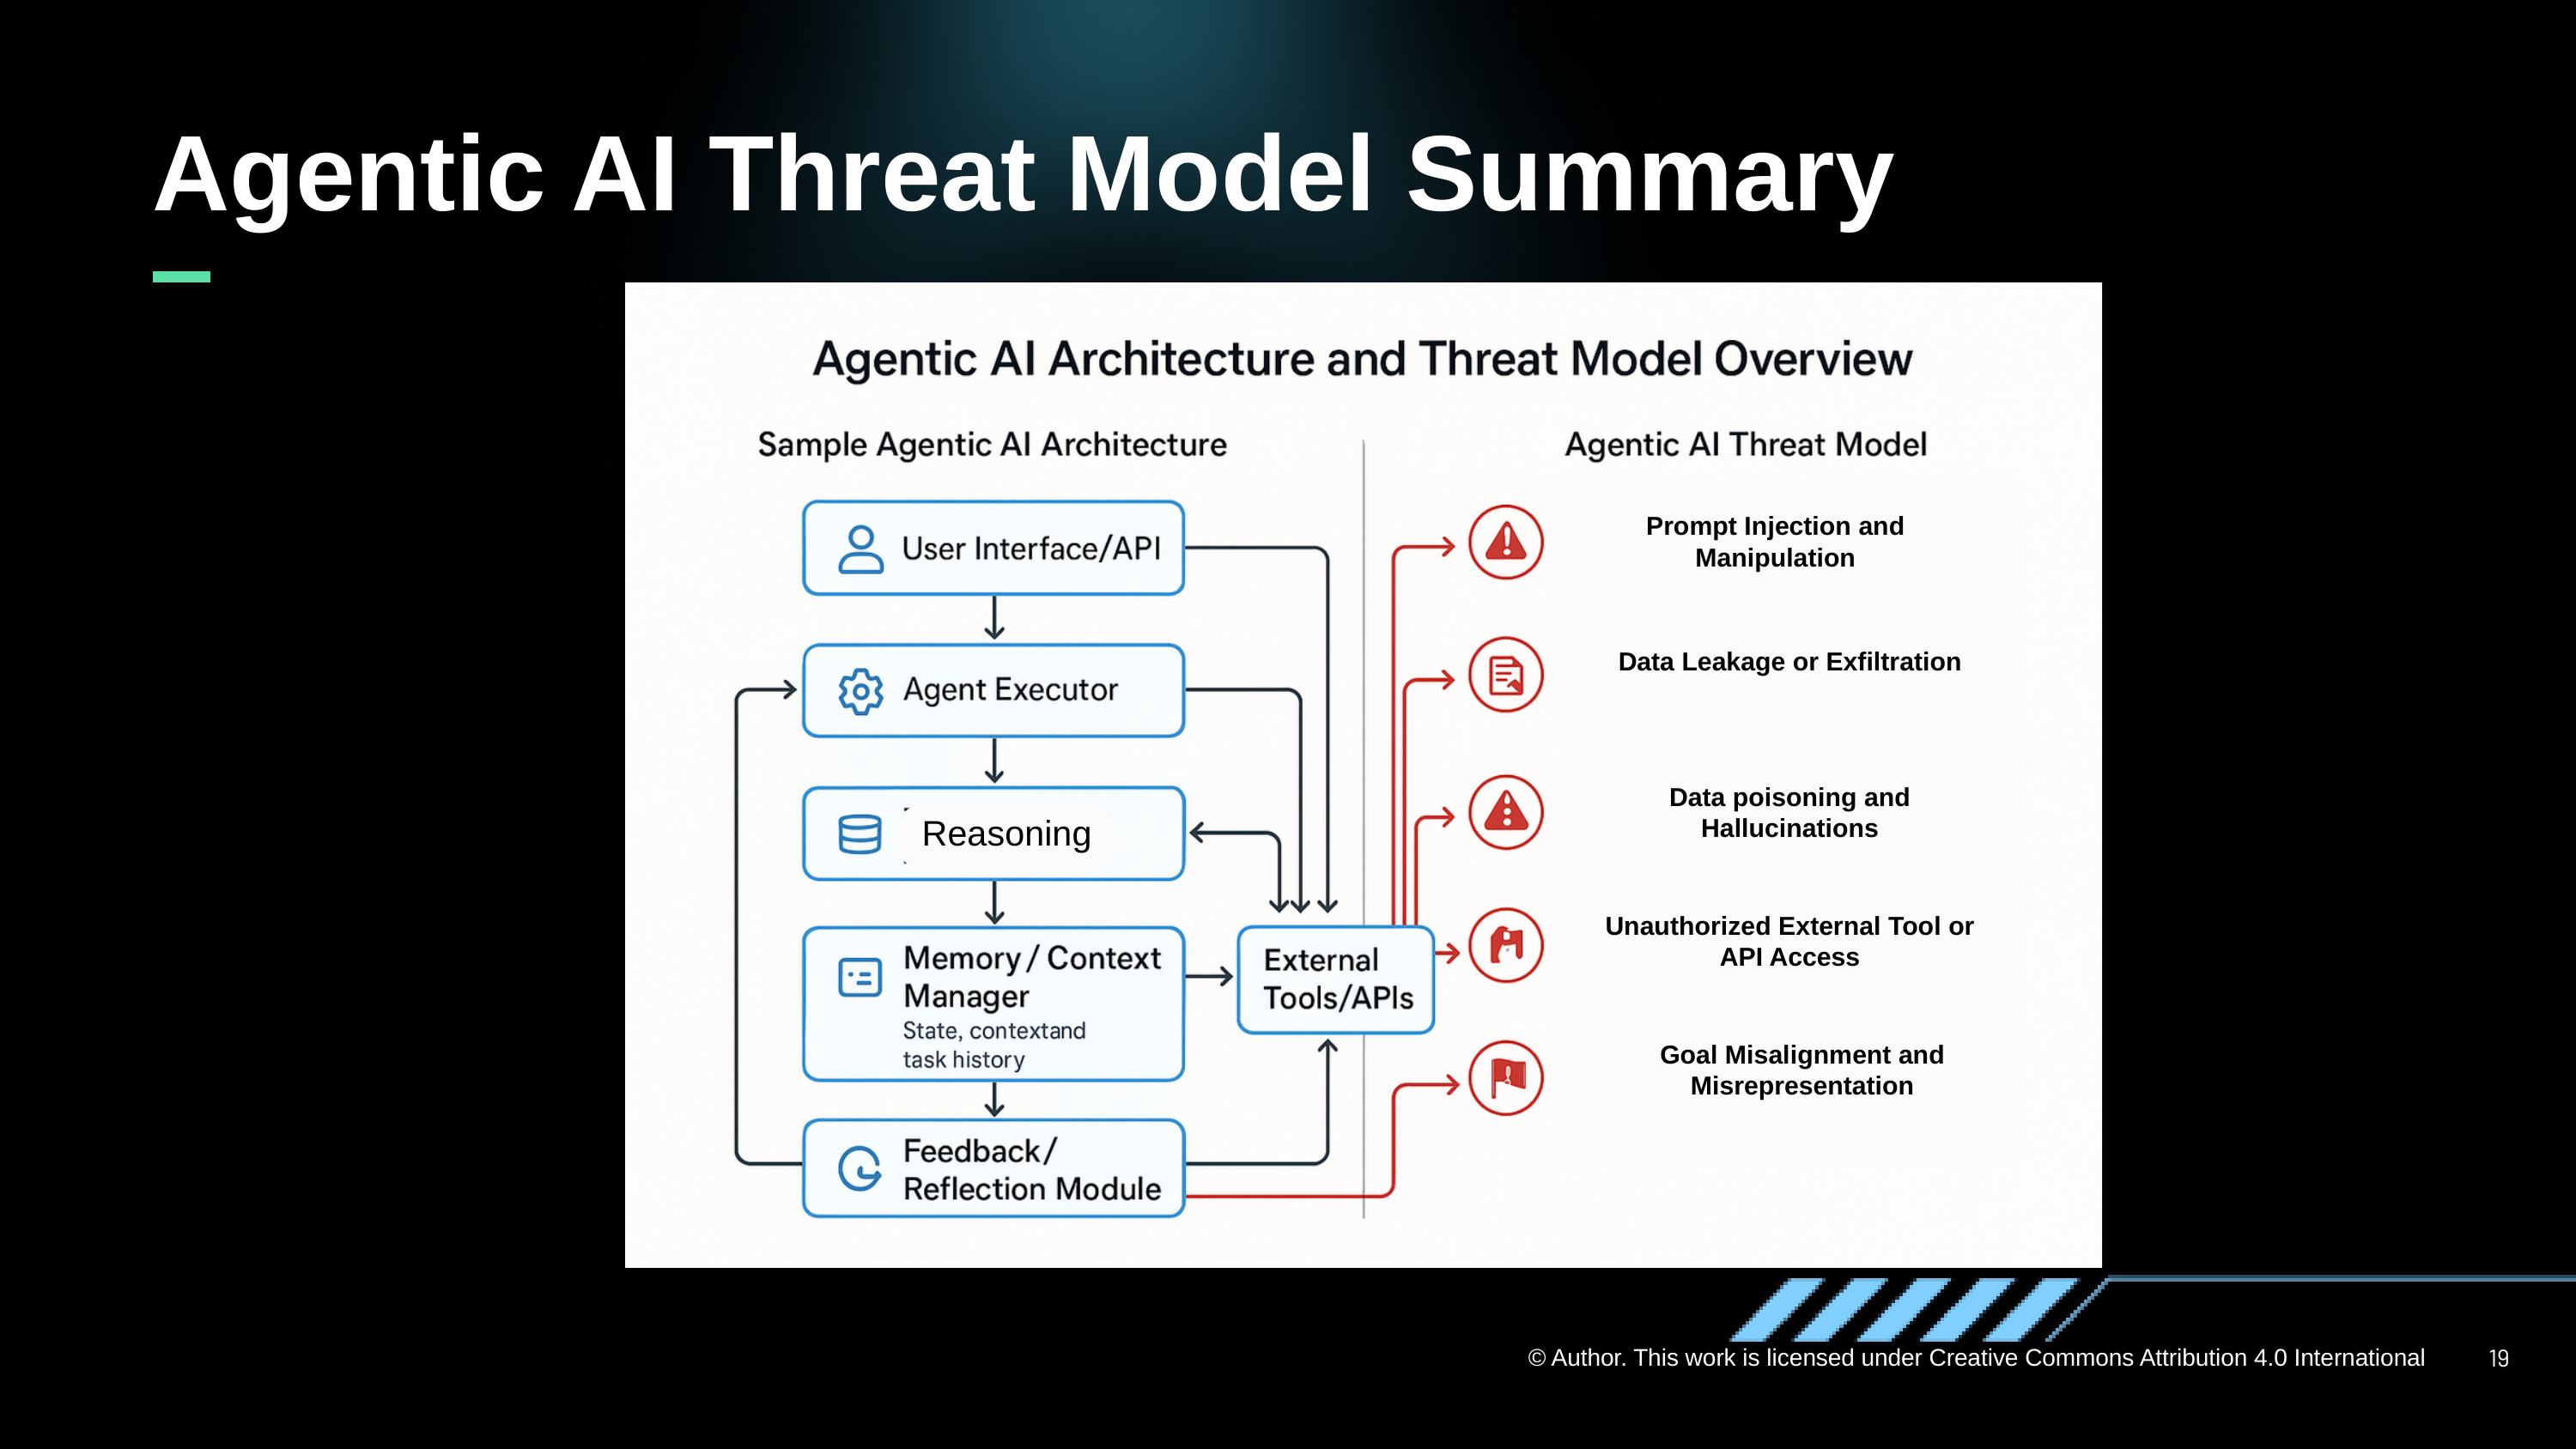

Agentic AI Threat Model Summary

Prompt Injection and Manipulation
Data Leakage or Exfiltration
Data poisoning and Hallucinations

Reasoning
Unauthorized External Tool or API Access
Goal Misalignment and Misrepresentation

© Author. This work is licensed under Creative Commons Attribution 4.0 International

19